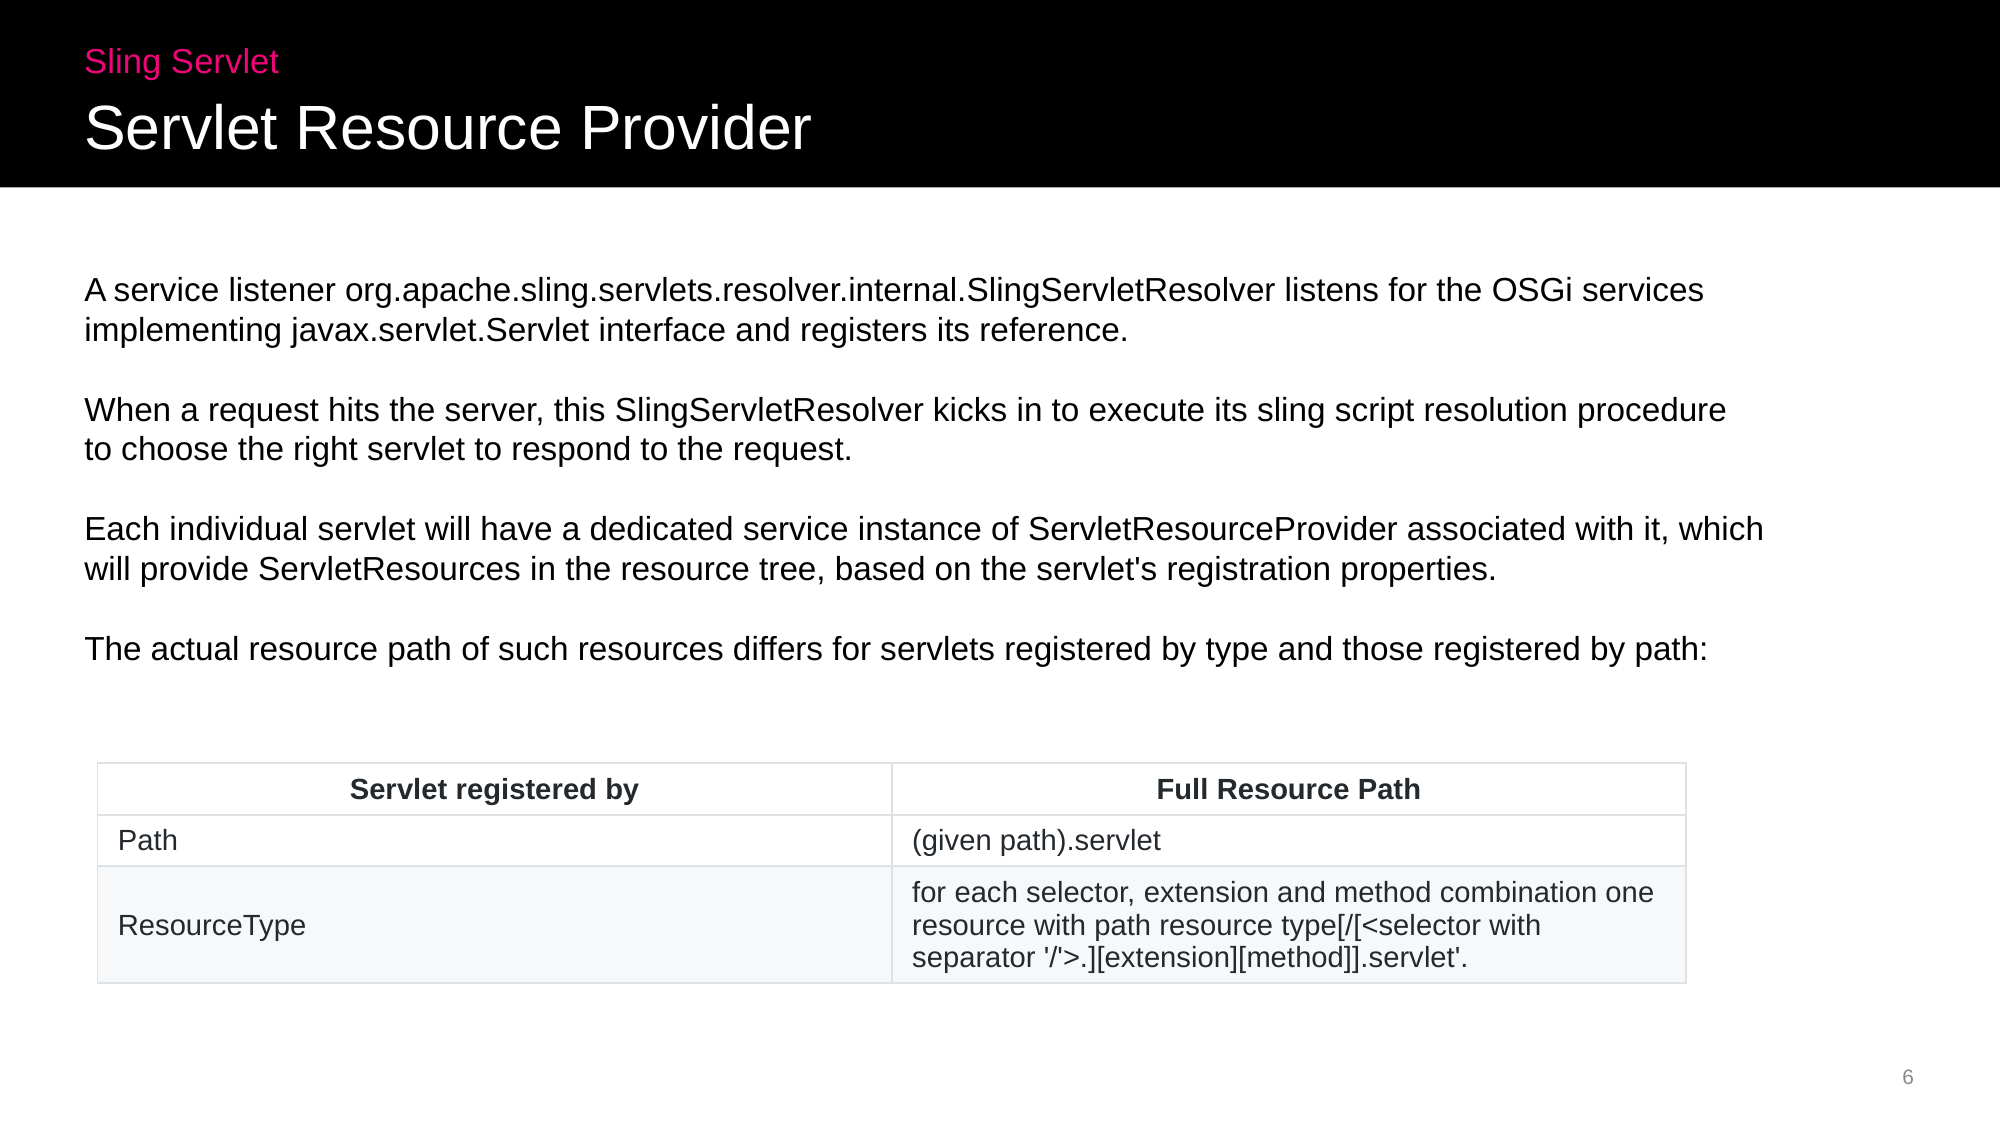

Sling Servlet
Servlet Resource Provider
A service listener org.apache.sling.servlets.resolver.internal.SlingServletResolver listens for the OSGi services implementing javax.servlet.Servlet interface and registers its reference.
When a request hits the server, this SlingServletResolver kicks in to execute its sling script resolution procedure
to choose the right servlet to respond to the request.
Each individual servlet will have a dedicated service instance of ServletResourceProvider associated with it, which will provide ServletResources in the resource tree, based on the servlet's registration properties.
The actual resource path of such resources differs for servlets registered by type and those registered by path:

| Servlet registered by | Full Resource Path |
| --- | --- |
| Path | (given path).servlet |
| ResourceType | for each selector, extension and method combination one resource with path resource type[/[<selector with separator '/'>.][extension][method]].servlet'. |
6